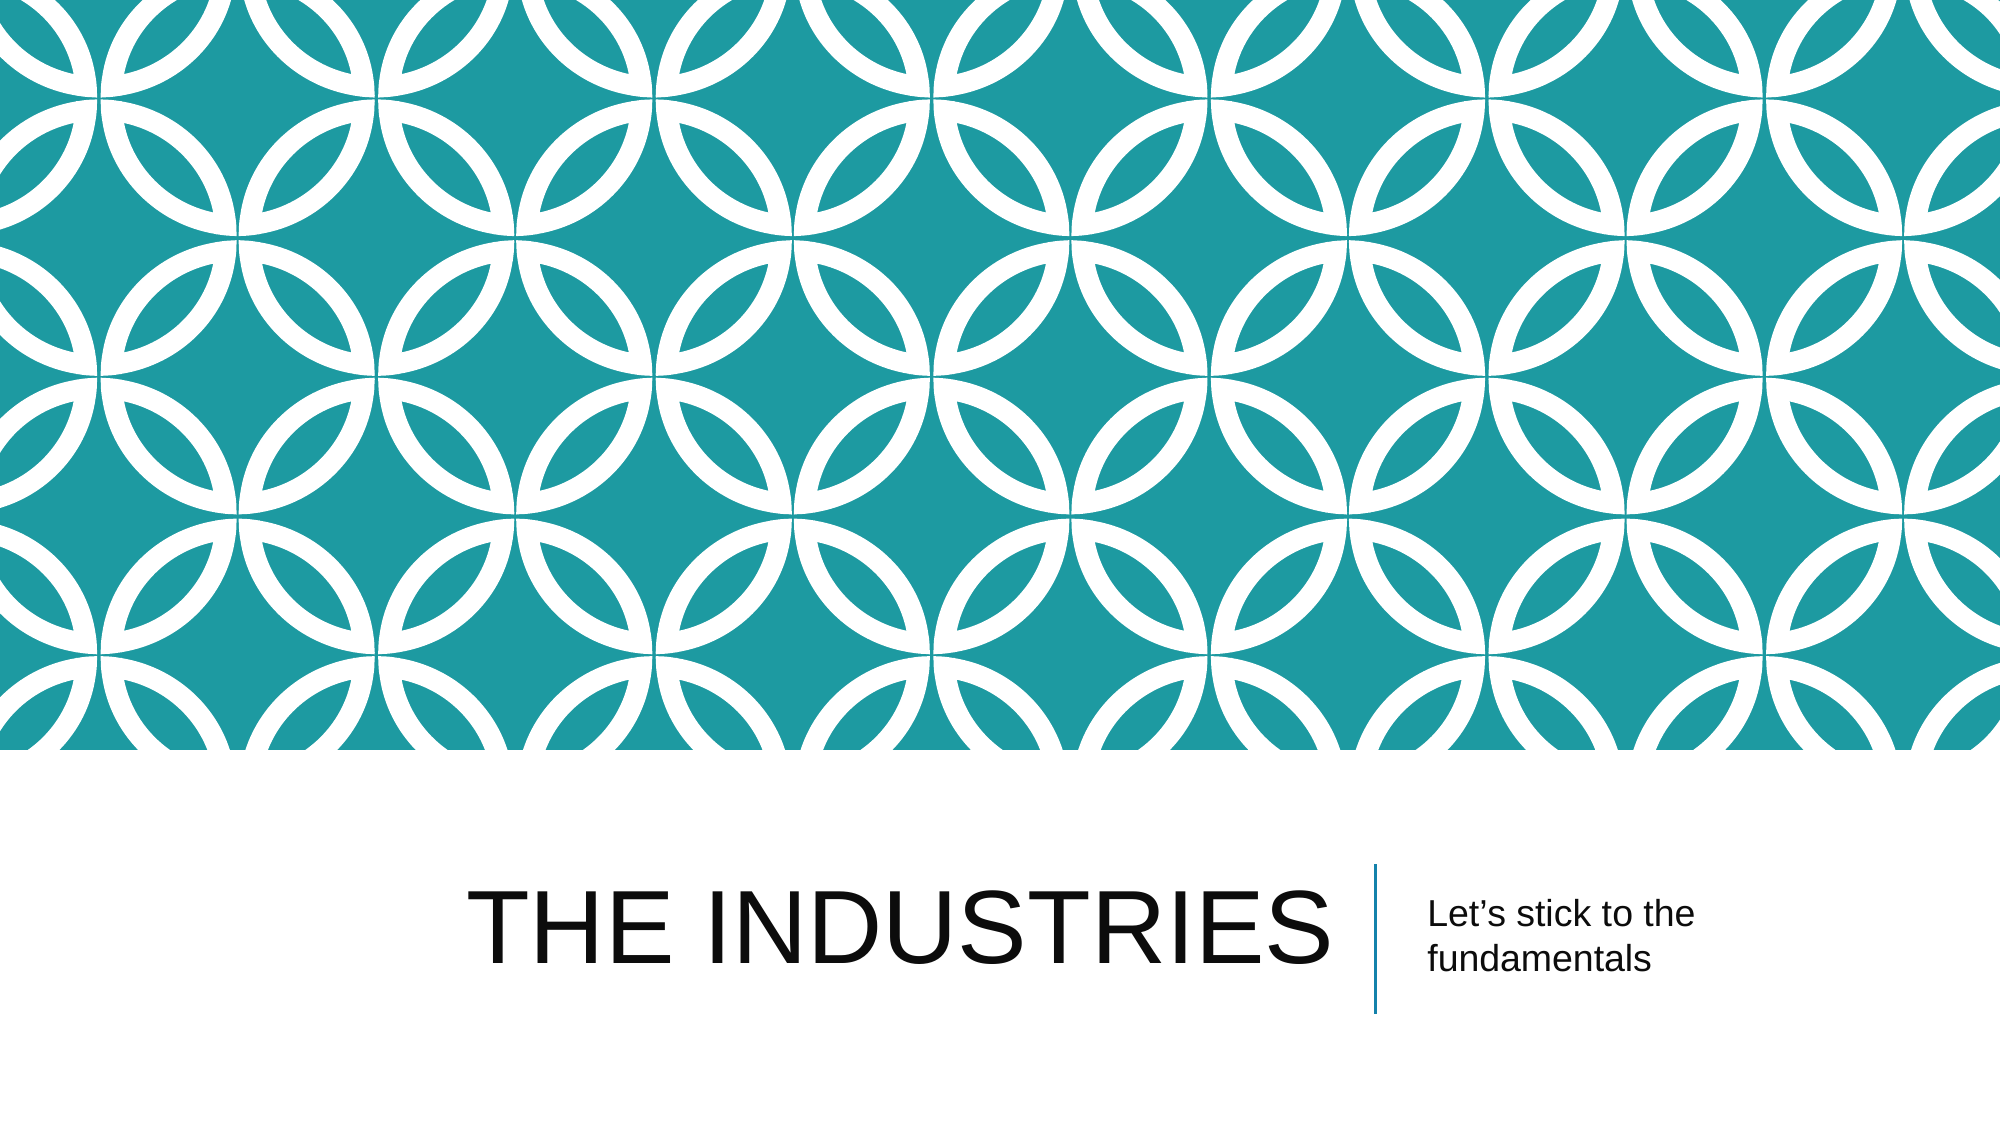

# THE INDUSTRIES
Let’s stick to the fundamentals